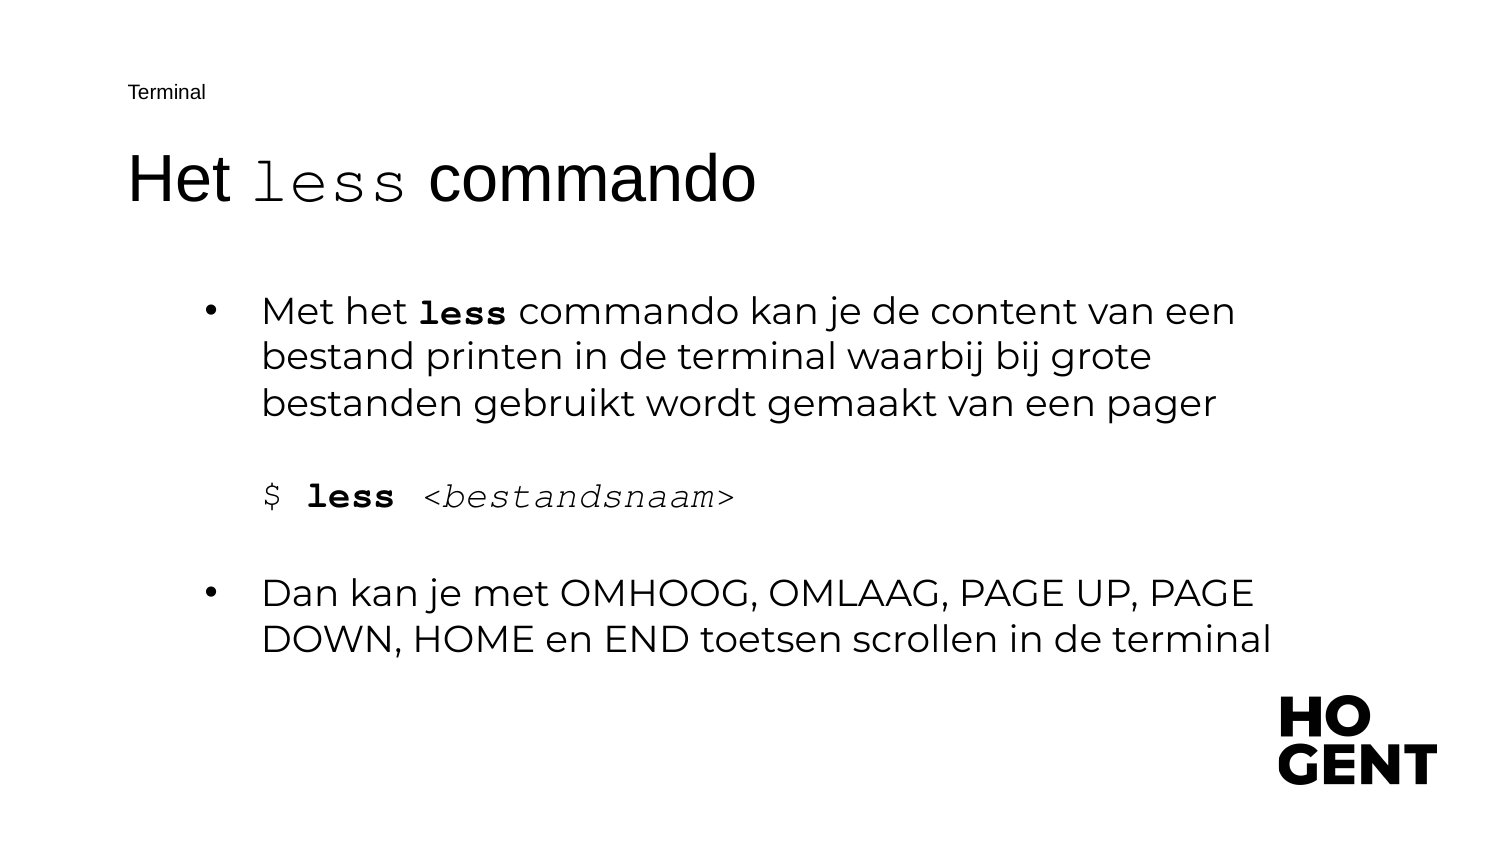

Terminal
# Het less commando
Met het less commando kan je de content van een bestand printen in de terminal waarbij bij grote bestanden gebruikt wordt gemaakt van een pager
$ less <bestandsnaam>
Dan kan je met OMHOOG, OMLAAG, PAGE UP, PAGE DOWN, HOME en END toetsen scrollen in de terminal